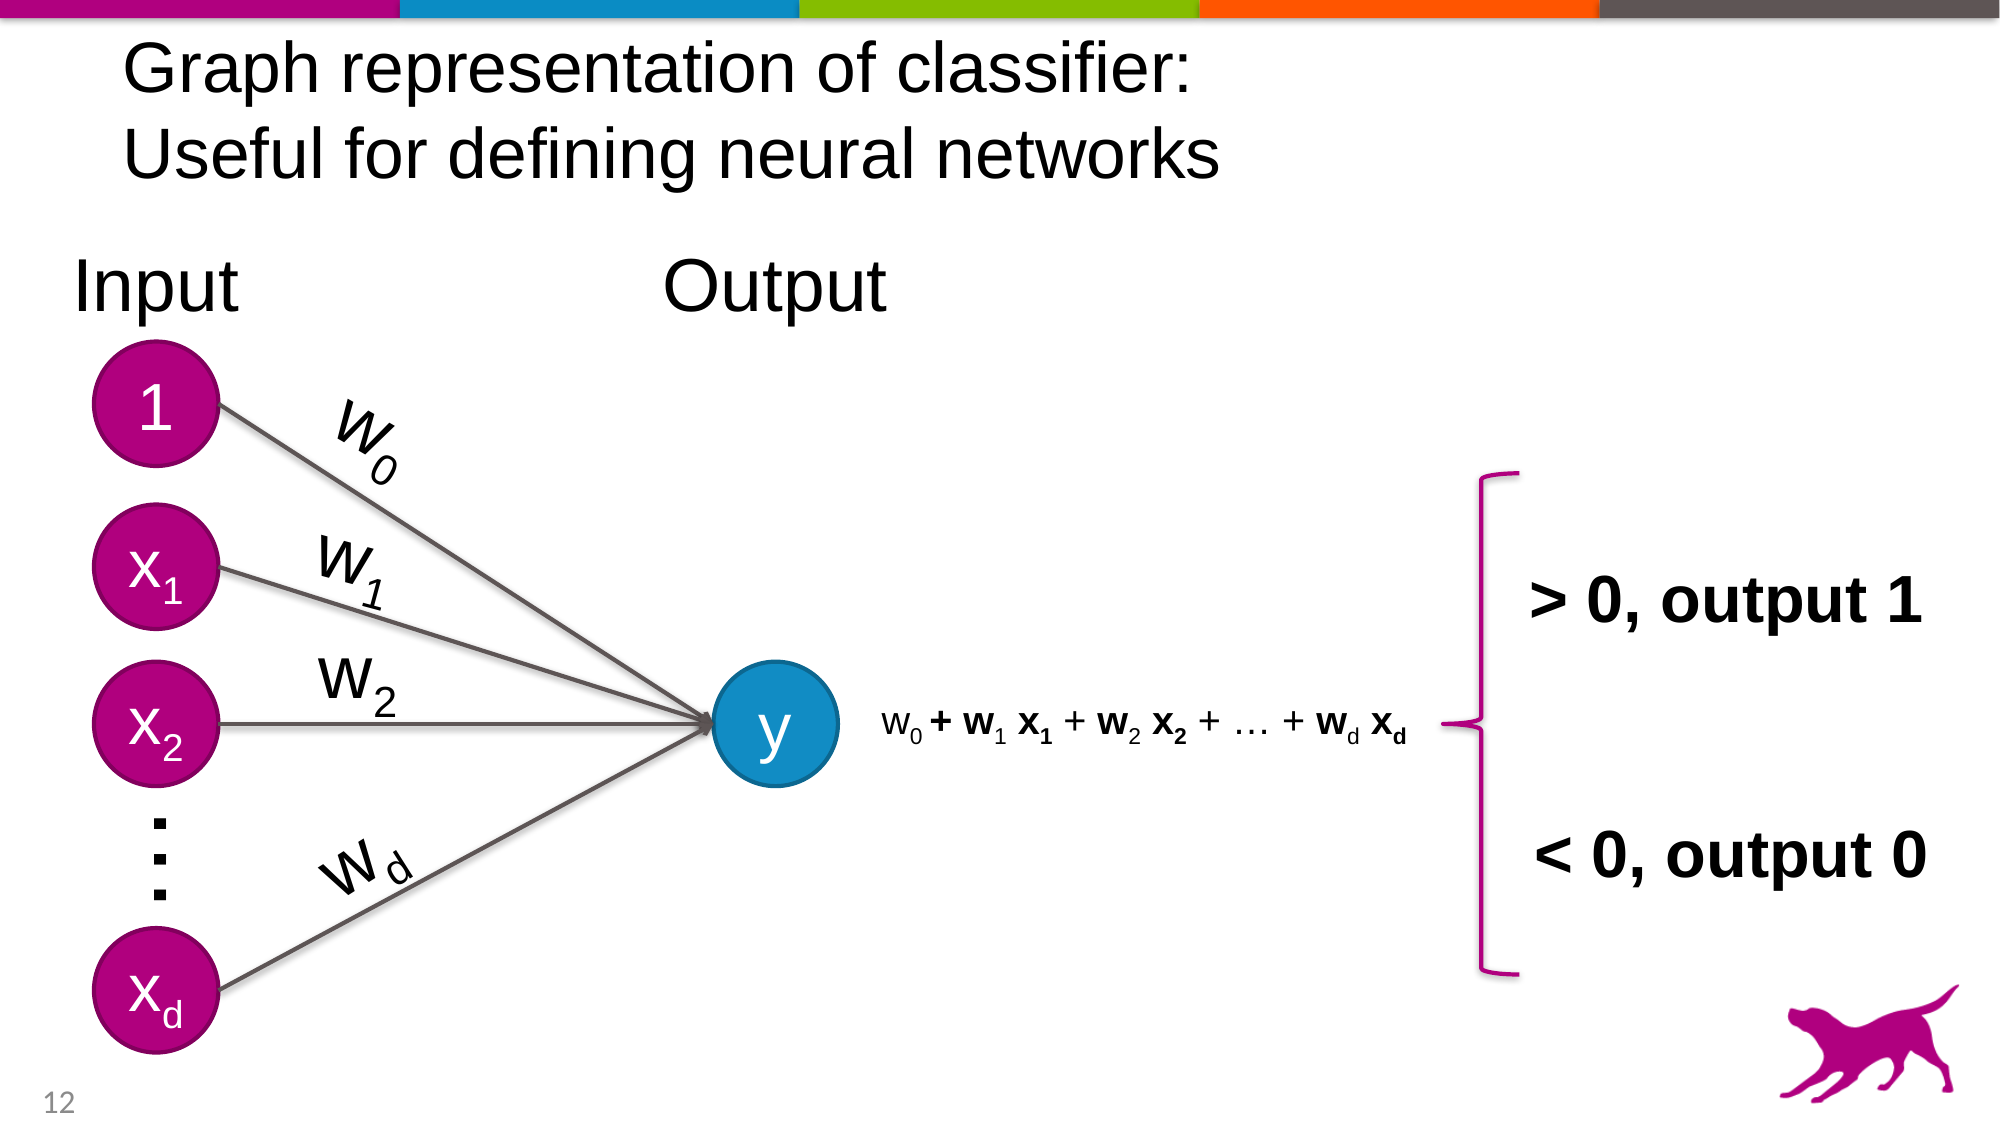

# Graph representation of classifier: Useful for defining neural networks
Input
Output
1
w0

> 0, output 1
< 0, output 0
w0 + w1 x1 + w2 x2 + … + wd xd
w1
x1
w2
x2
y
wd
…
xd